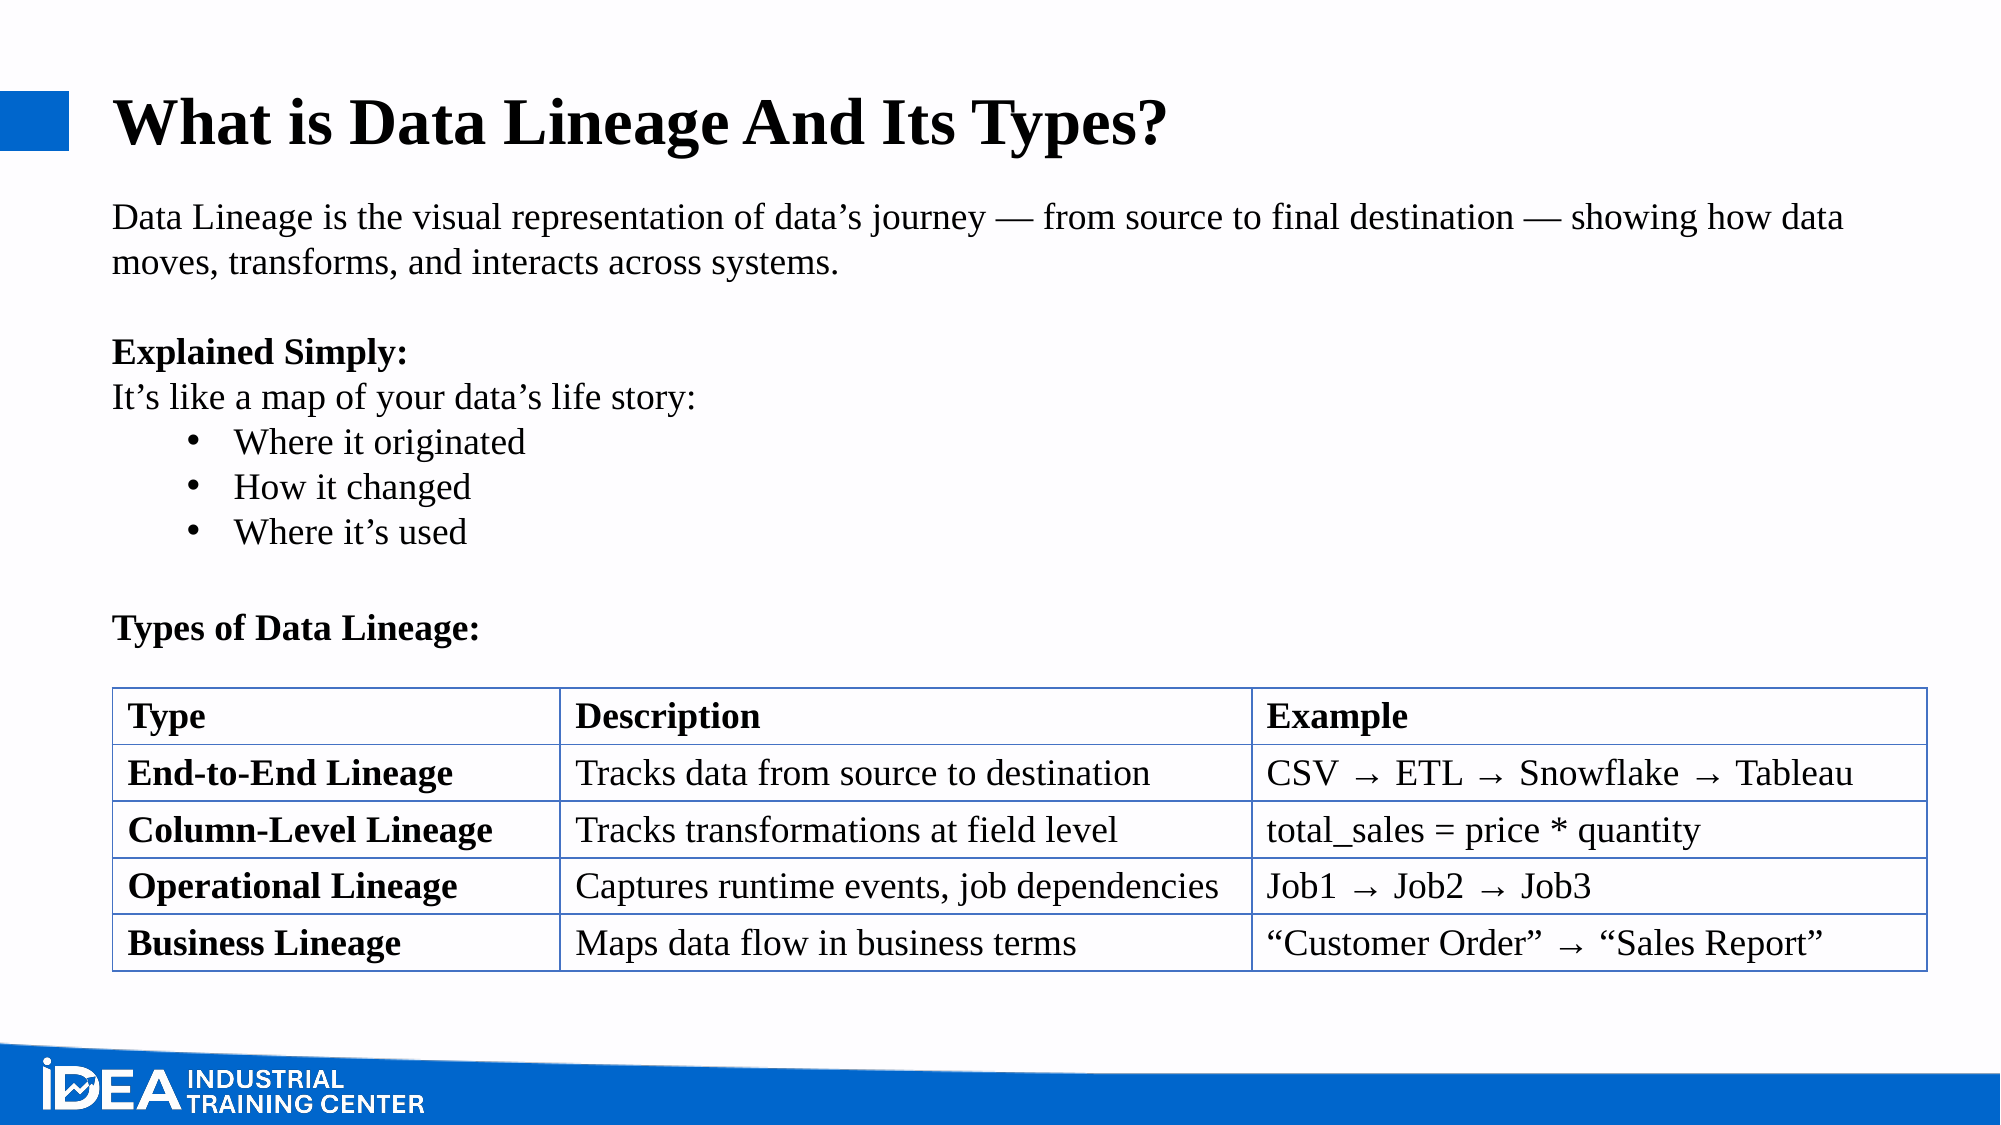

# What is Data Lineage And Its Types?
Data Lineage is the visual representation of data’s journey — from source to final destination — showing how data moves, transforms, and interacts across systems.

Explained Simply:
It’s like a map of your data’s life story:
Where it originated
How it changed
Where it’s used
Types of Data Lineage:
| Type | Description | Example |
| --- | --- | --- |
| End-to-End Lineage | Tracks data from source to destination | CSV → ETL → Snowflake → Tableau |
| Column-Level Lineage | Tracks transformations at field level | total\_sales = price \* quantity |
| Operational Lineage | Captures runtime events, job dependencies | Job1 → Job2 → Job3 |
| Business Lineage | Maps data flow in business terms | “Customer Order” → “Sales Report” |